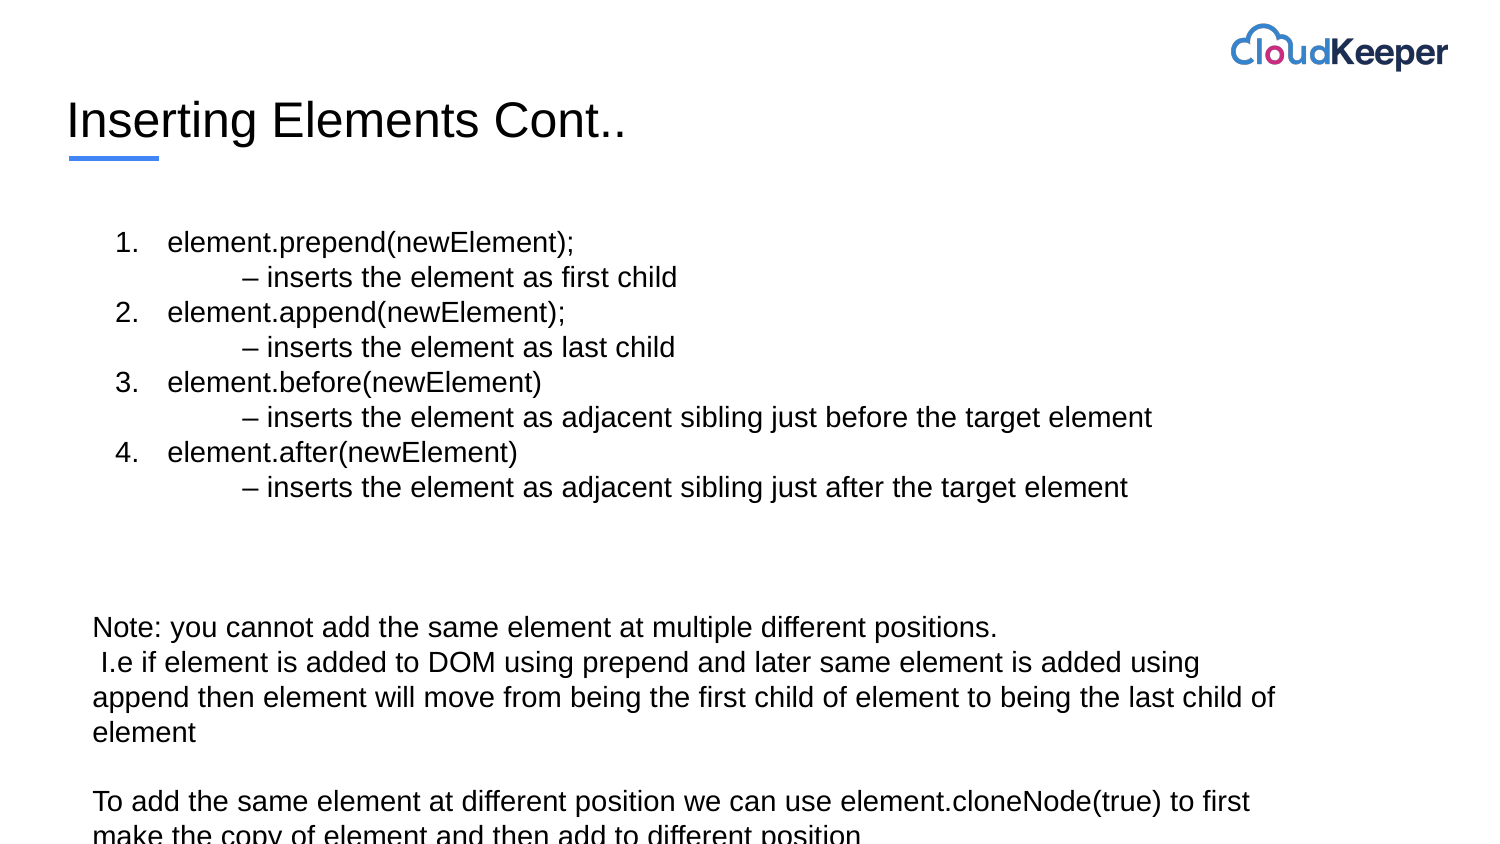

# Inserting Elements Cont..
element.prepend(newElement);
	– inserts the element as first child
element.append(newElement);
	– inserts the element as last child
element.before(newElement)
	– inserts the element as adjacent sibling just before the target element
element.after(newElement)
	– inserts the element as adjacent sibling just after the target element

Note: you cannot add the same element at multiple different positions.
 I.e if element is added to DOM using prepend and later same element is added using append then element will move from being the first child of element to being the last child of element

To add the same element at different position we can use element.cloneNode(true) to first make the copy of element and then add to different position